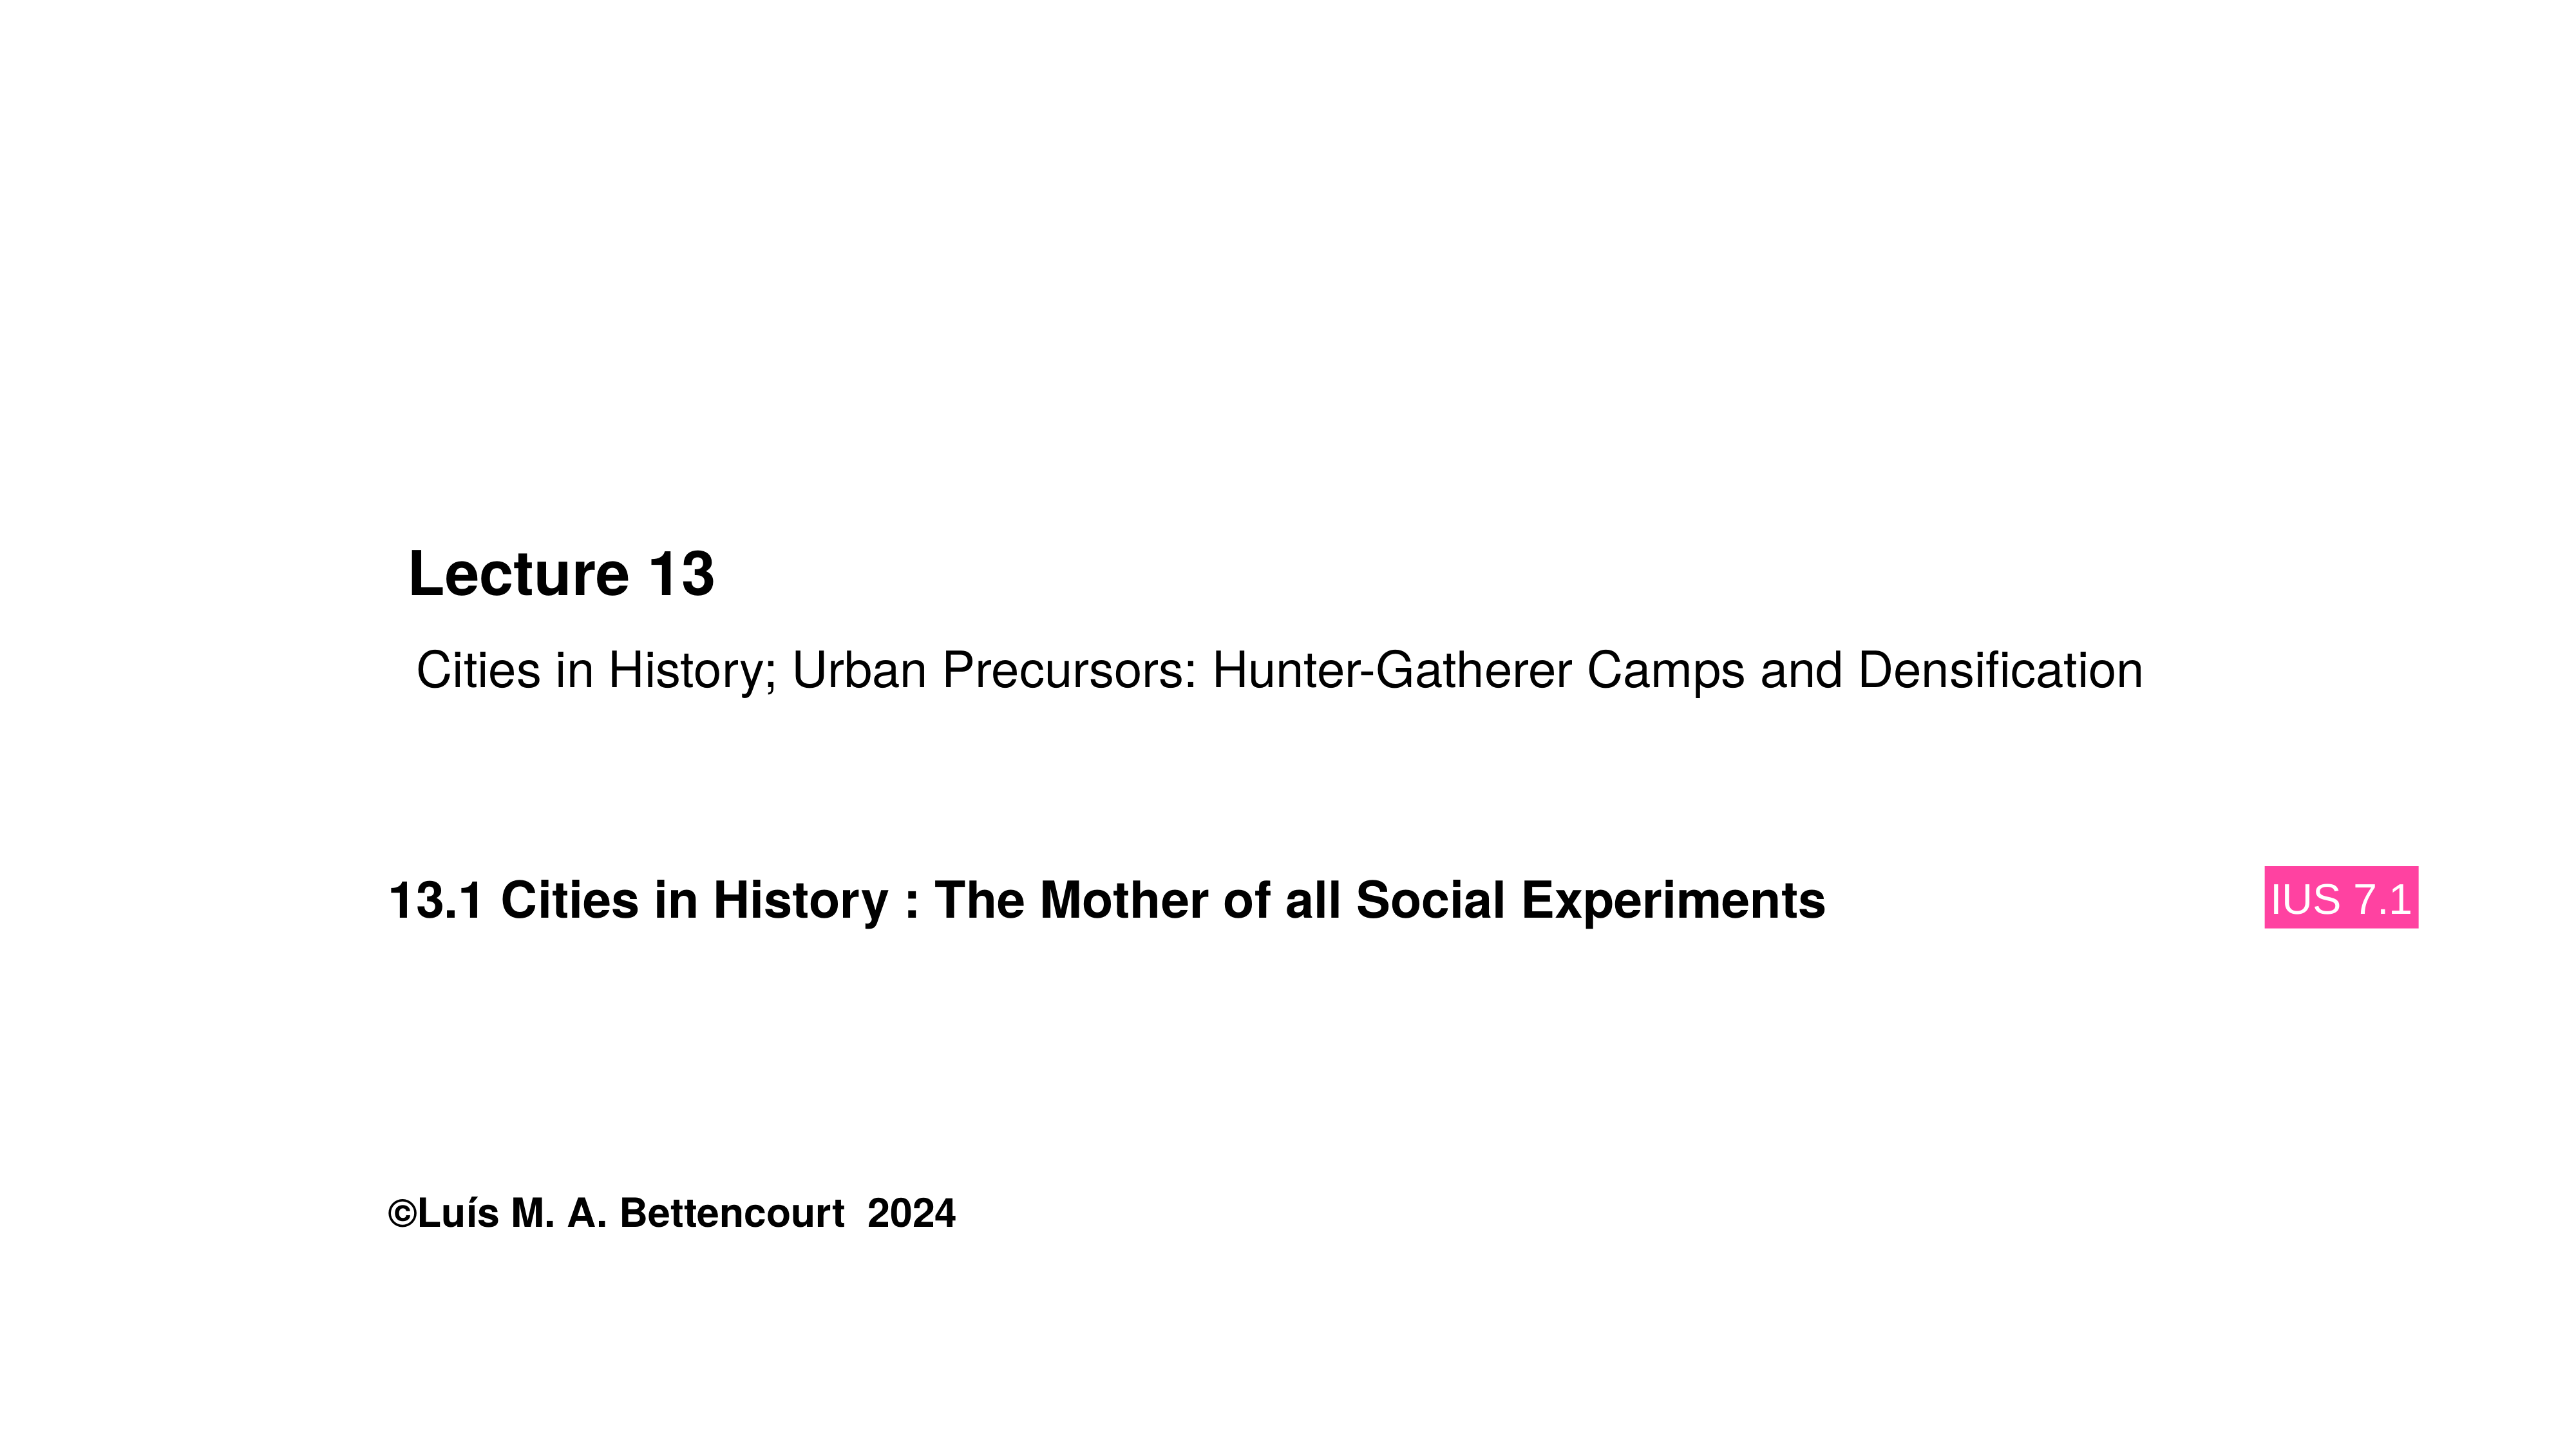

# Lecture 13
Cities in History; Urban Precursors: Hunter-Gatherer Camps and Densification
13.1 Cities in History : The Mother of all Social Experiments
IUS 7.1
©Luís M. A. Bettencourt  2024